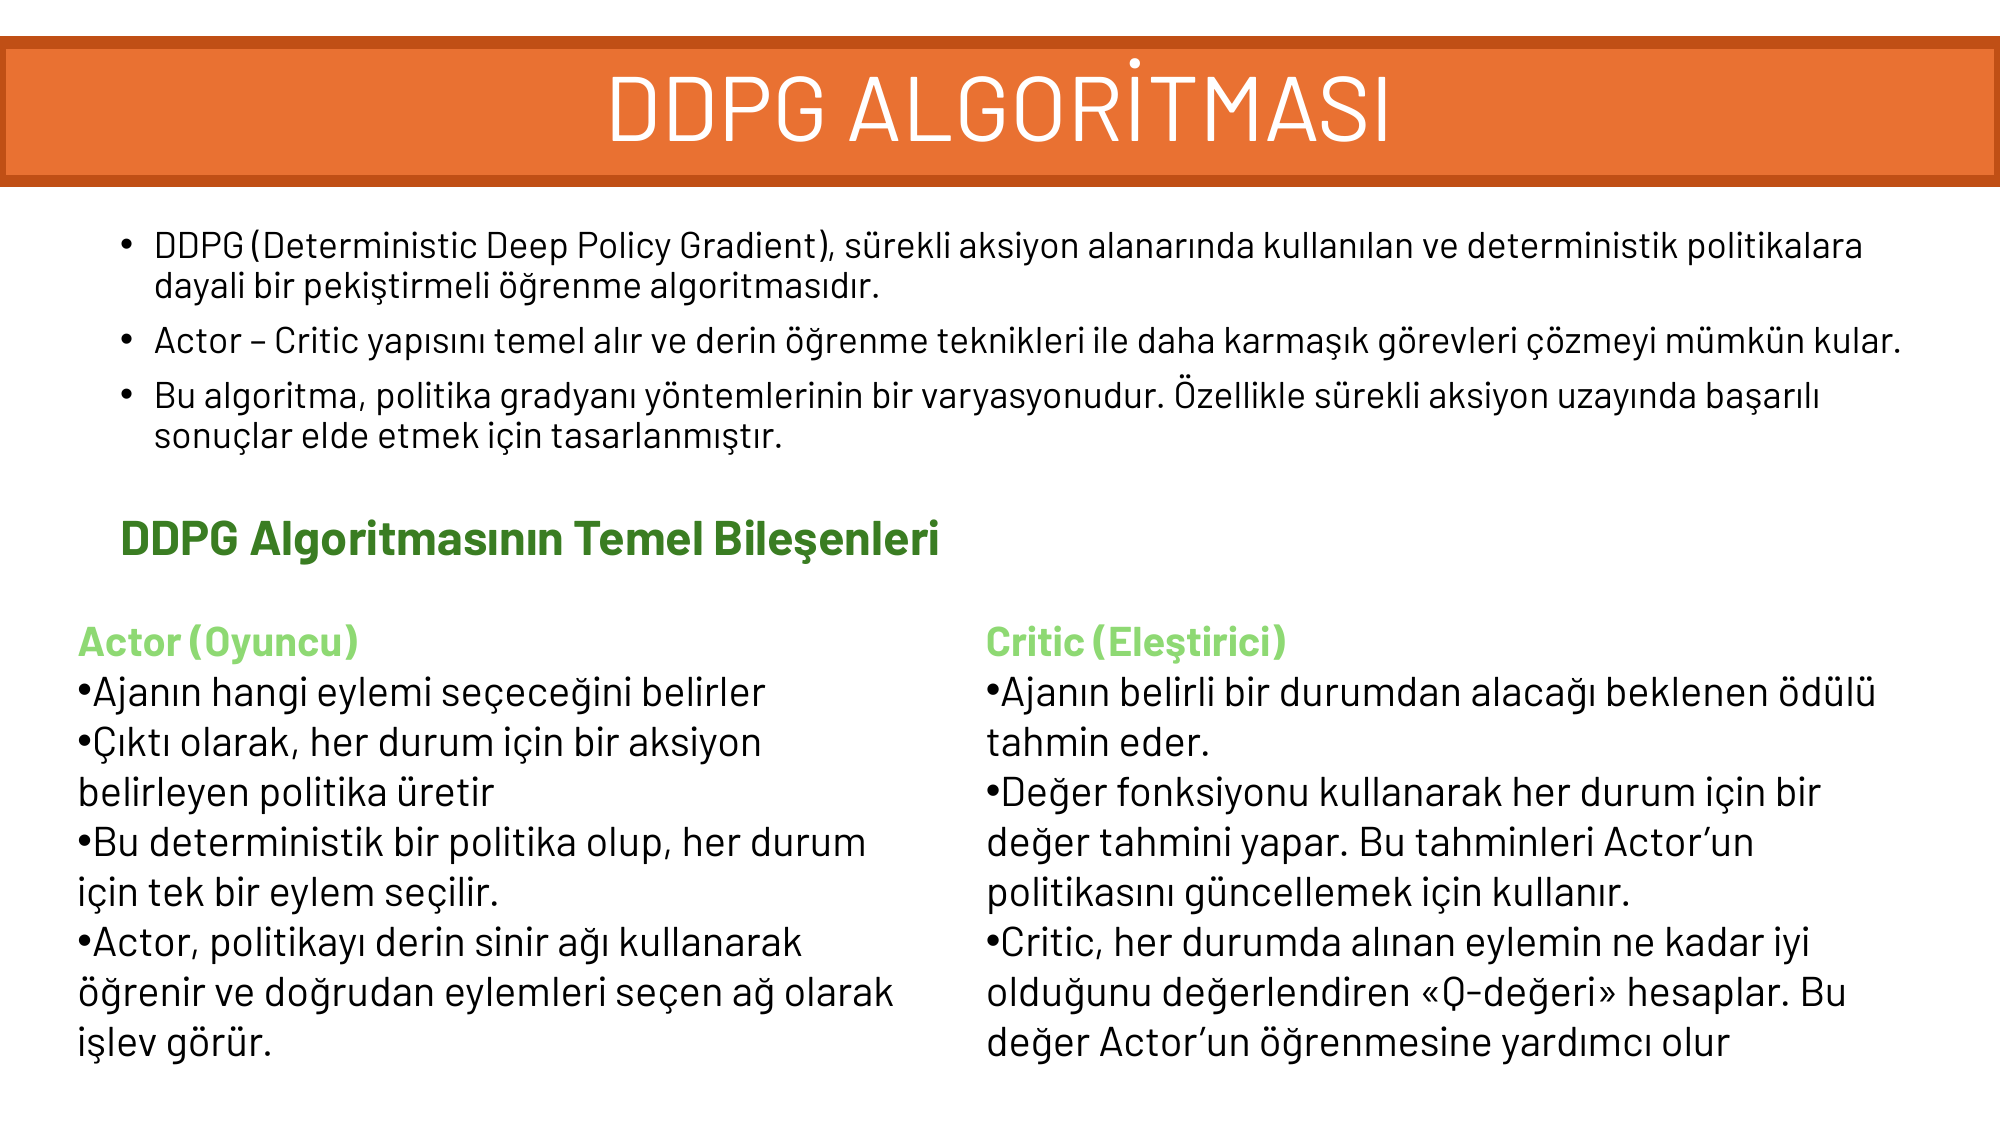

# DDPG ALGORİTMASI
DDPG (Deterministic Deep Policy Gradient), sürekli aksiyon alanarında kullanılan ve deterministik politikalara dayali bir pekiştirmeli öğrenme algoritmasıdır.
Actor – Critic yapısını temel alır ve derin öğrenme teknikleri ile daha karmaşık görevleri çözmeyi mümkün kular.
Bu algoritma, politika gradyanı yöntemlerinin bir varyasyonudur. Özellikle sürekli aksiyon uzayında başarılı sonuçlar elde etmek için tasarlanmıştır.

DDPG Algoritmasının Temel Bileşenleri
Critic (Eleştirici)
Ajanın belirli bir durumdan alacağı beklenen ödülü tahmin eder.
Değer fonksiyonu kullanarak her durum için bir değer tahmini yapar. Bu tahminleri Actor’un politikasını güncellemek için kullanır.
Critic, her durumda alınan eylemin ne kadar iyi olduğunu değerlendiren «Q-değeri» hesaplar. Bu değer Actor’un öğrenmesine yardımcı olur

Actor (Oyuncu)
Ajanın hangi eylemi seçeceğini belirler
Çıktı olarak, her durum için bir aksiyon belirleyen politika üretir
Bu deterministik bir politika olup, her durum için tek bir eylem seçilir.
Actor, politikayı derin sinir ağı kullanarak öğrenir ve doğrudan eylemleri seçen ağ olarak işlev görür.